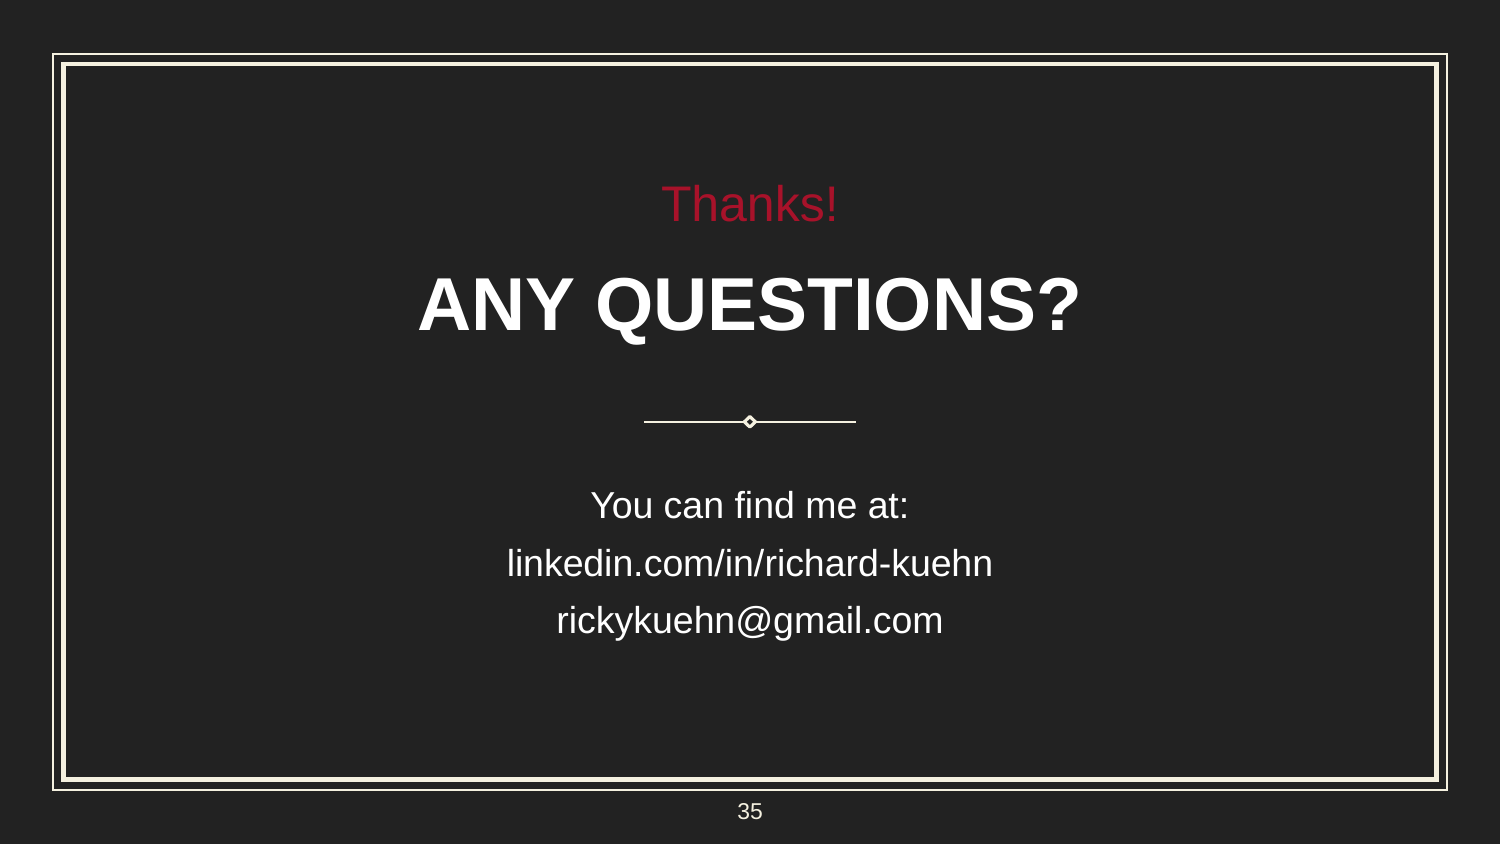

Thanks!
ANY QUESTIONS?

You can find me at:
linkedin.com/in/richard-kuehn
rickykuehn@gmail.com
35